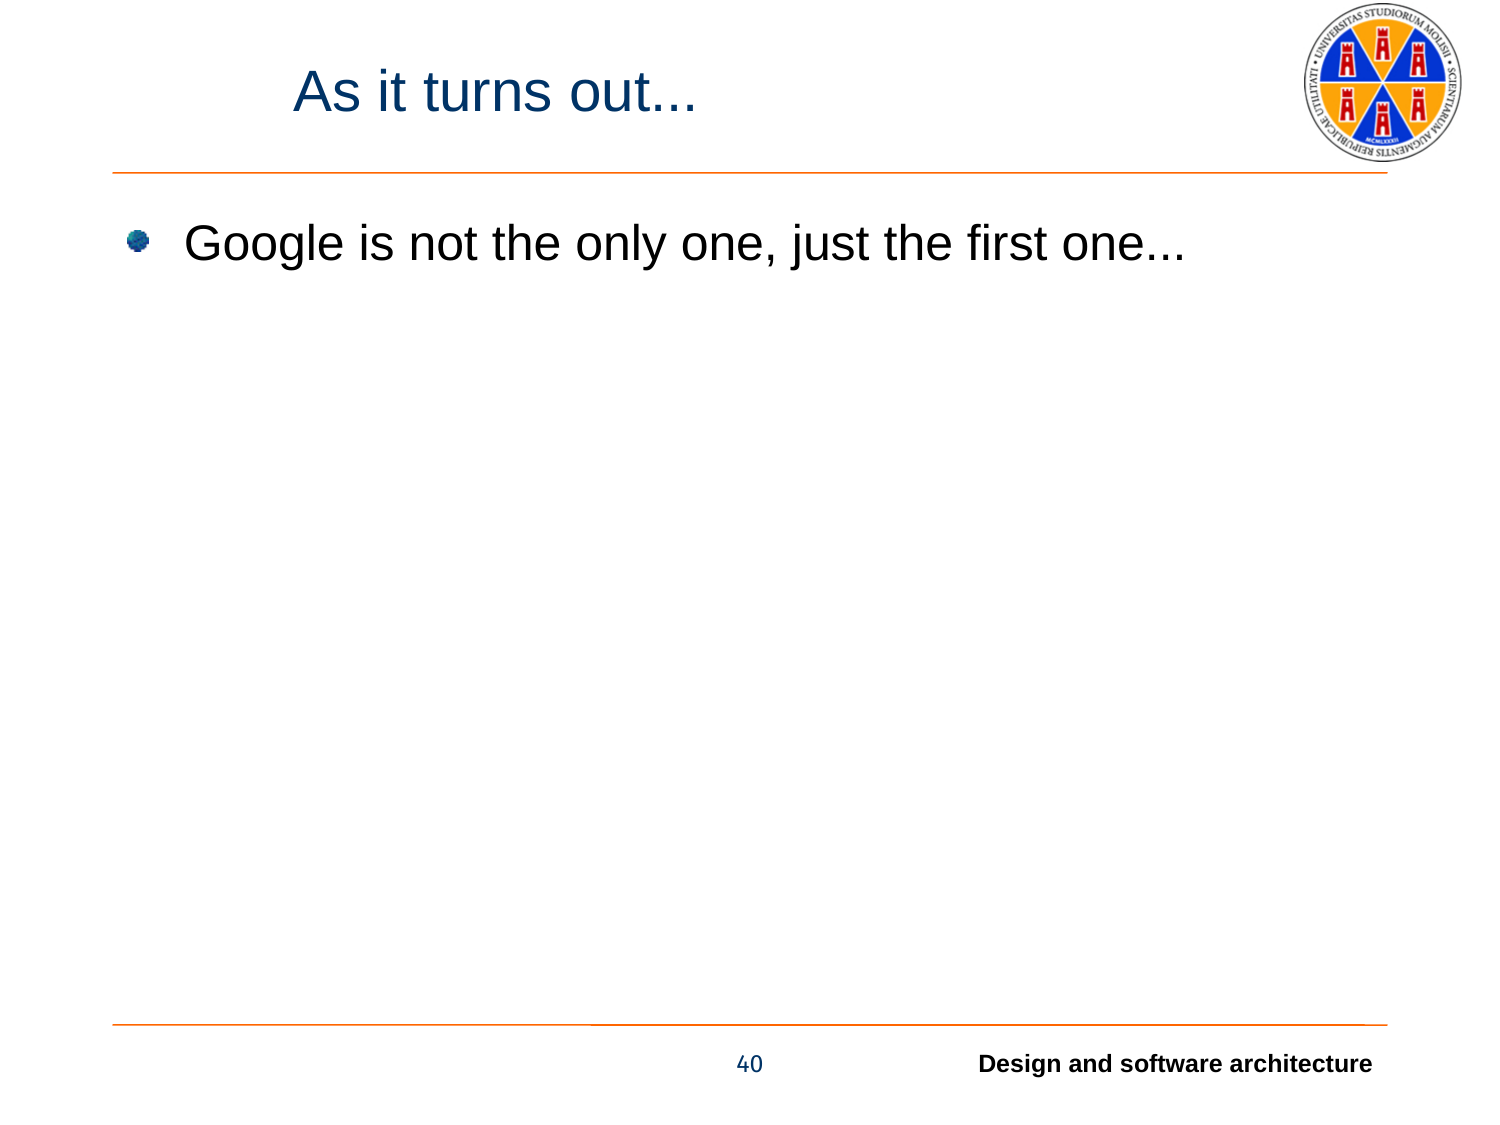

# As it turns out...
Google is not the only one, just the first one...
40
Design and software architecture